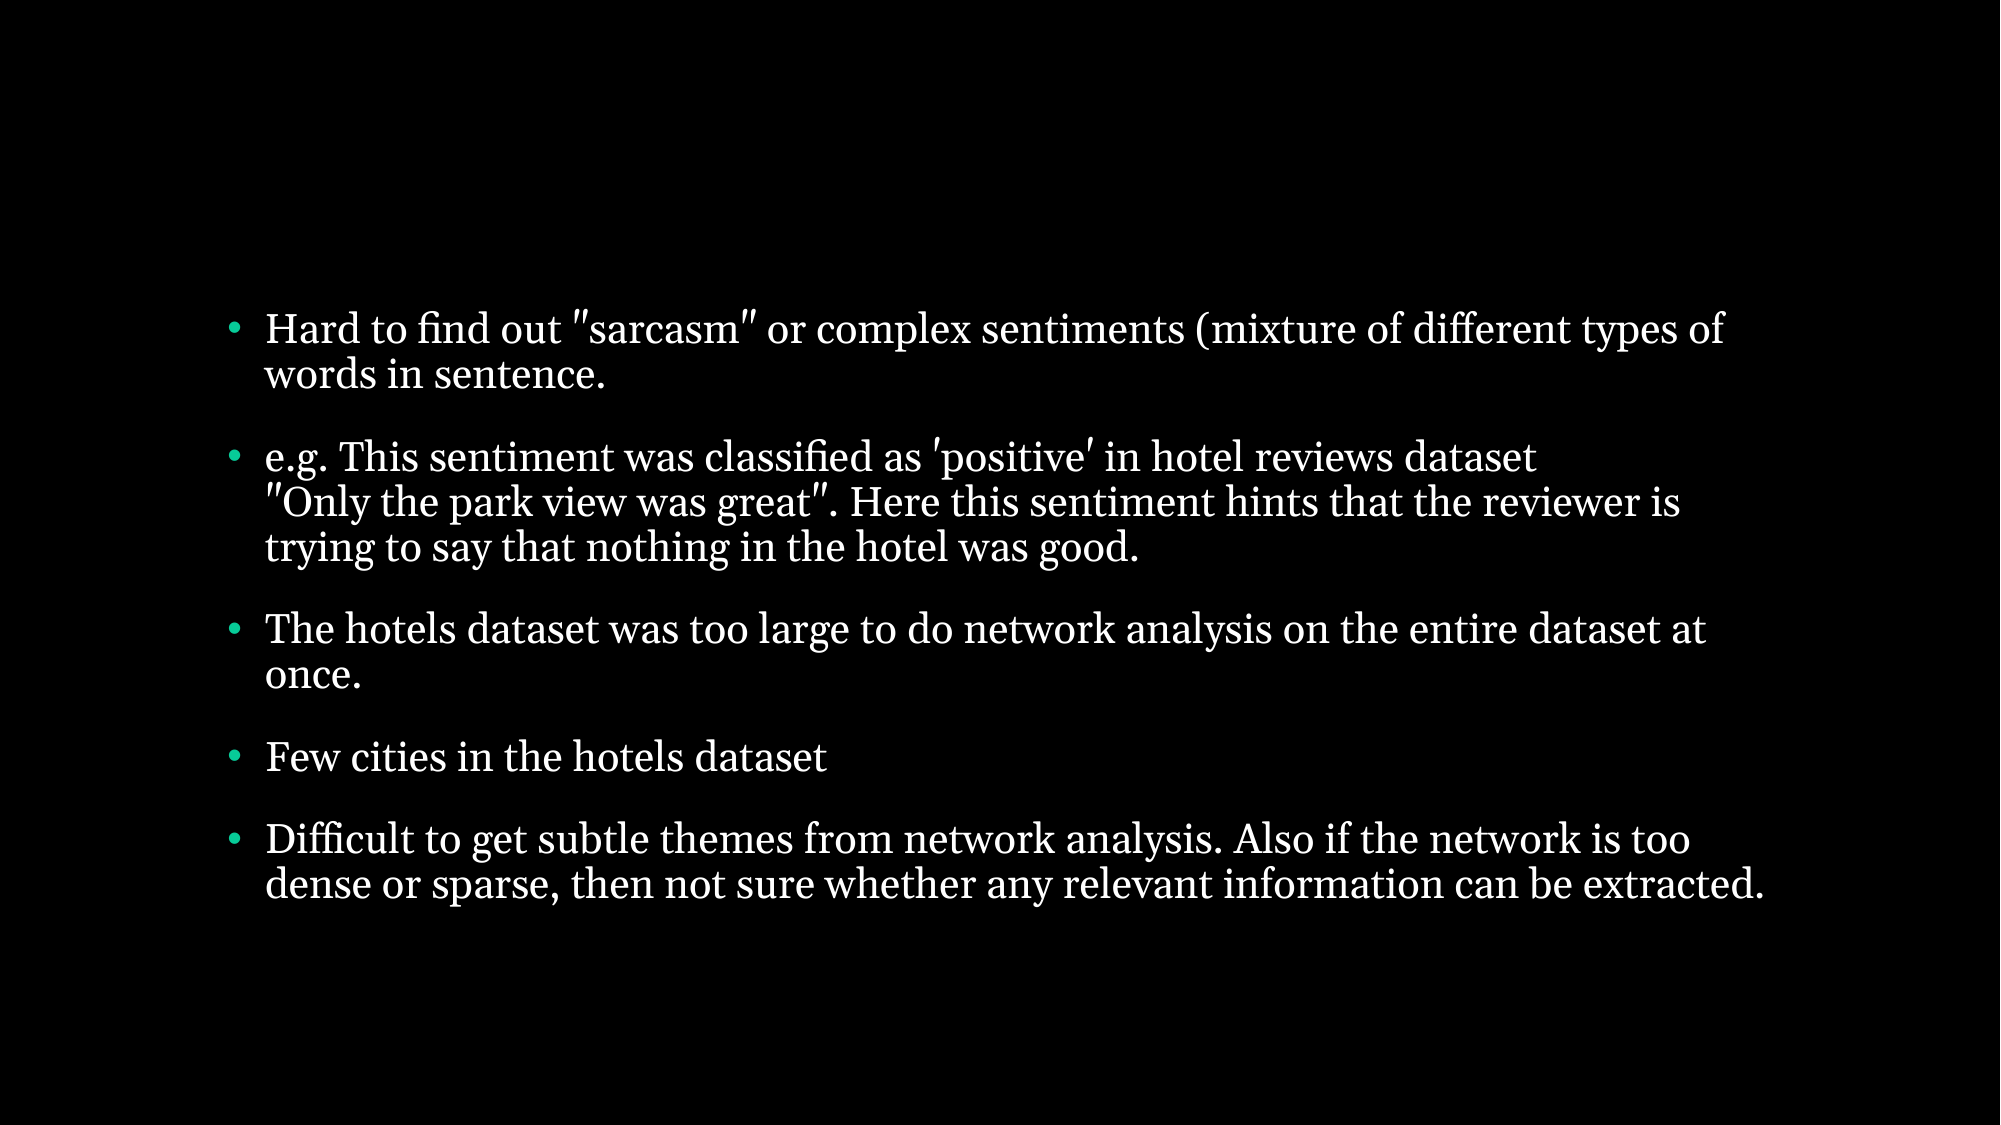

Hard to find out "sarcasm" or complex sentiments (mixture of different types of words in sentence.
e.g. This sentiment was classified as 'positive' in hotel reviews dataset
"Only the park view was great". Here this sentiment hints that the reviewer is trying to say that nothing in the hotel was good.
The hotels dataset was too large to do network analysis on the entire dataset at once.
Few cities in the hotels dataset
Difficult to get subtle themes from network analysis. Also if the network is too dense or sparse, then not sure whether any relevant information can be extracted.